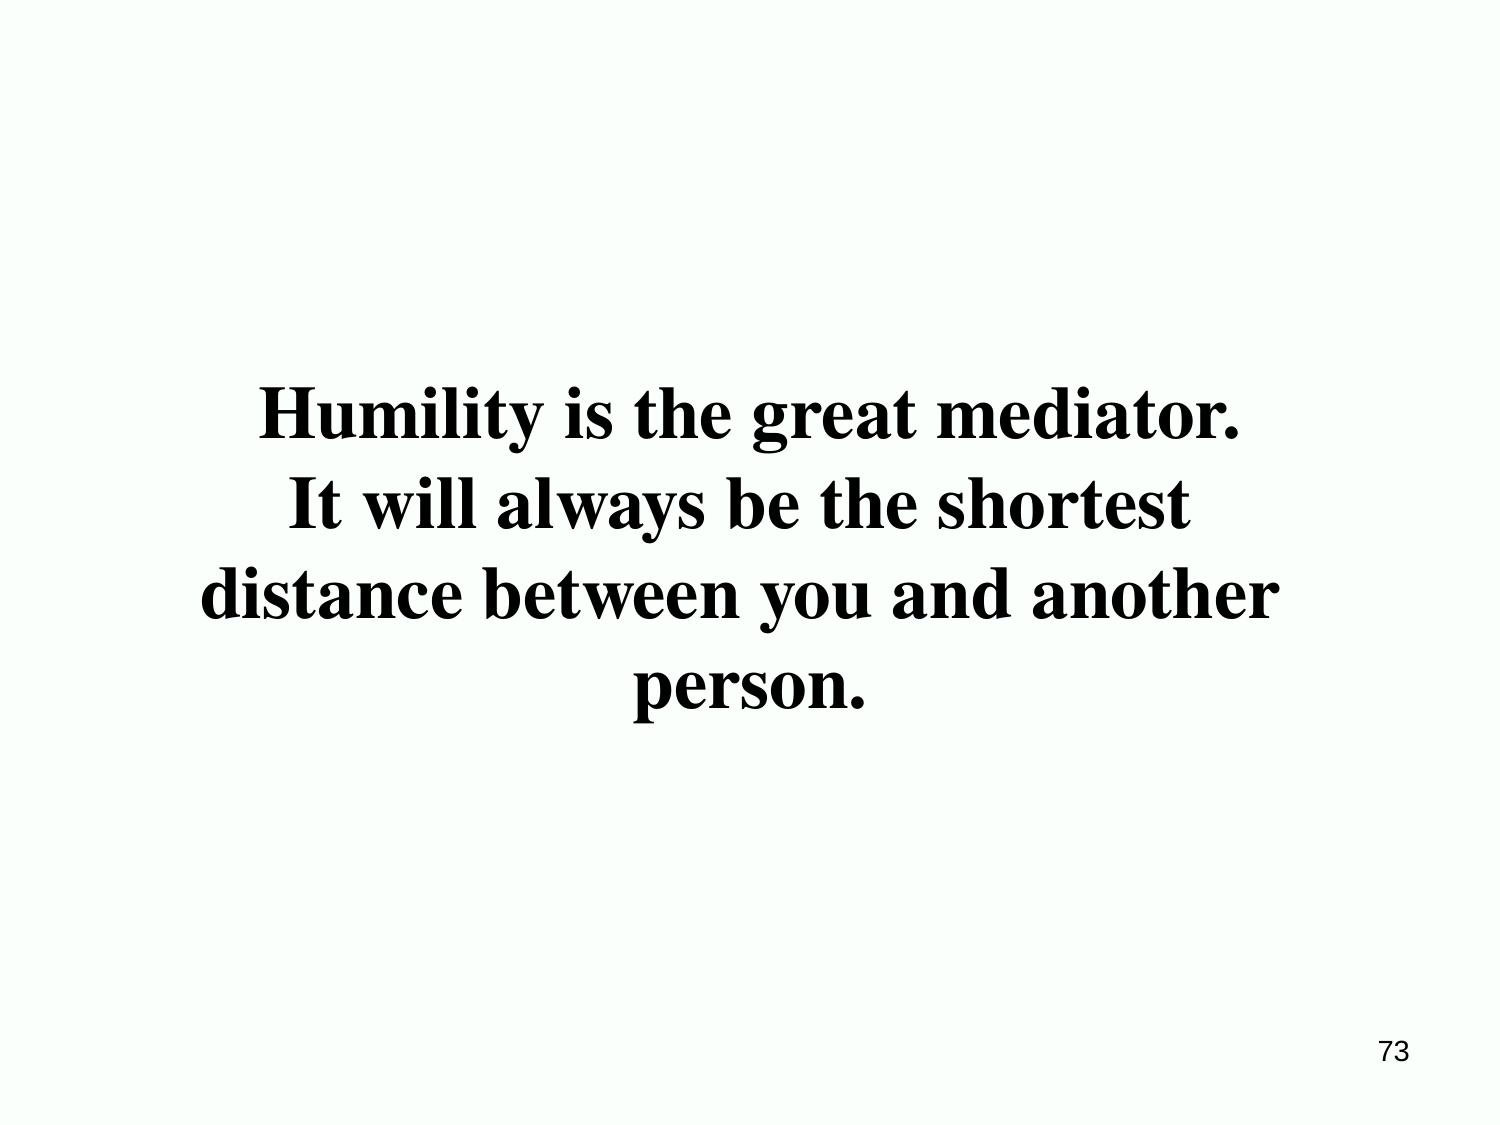

# Humility is the great mediator. It will always be the shortest distance between you and another person.
73